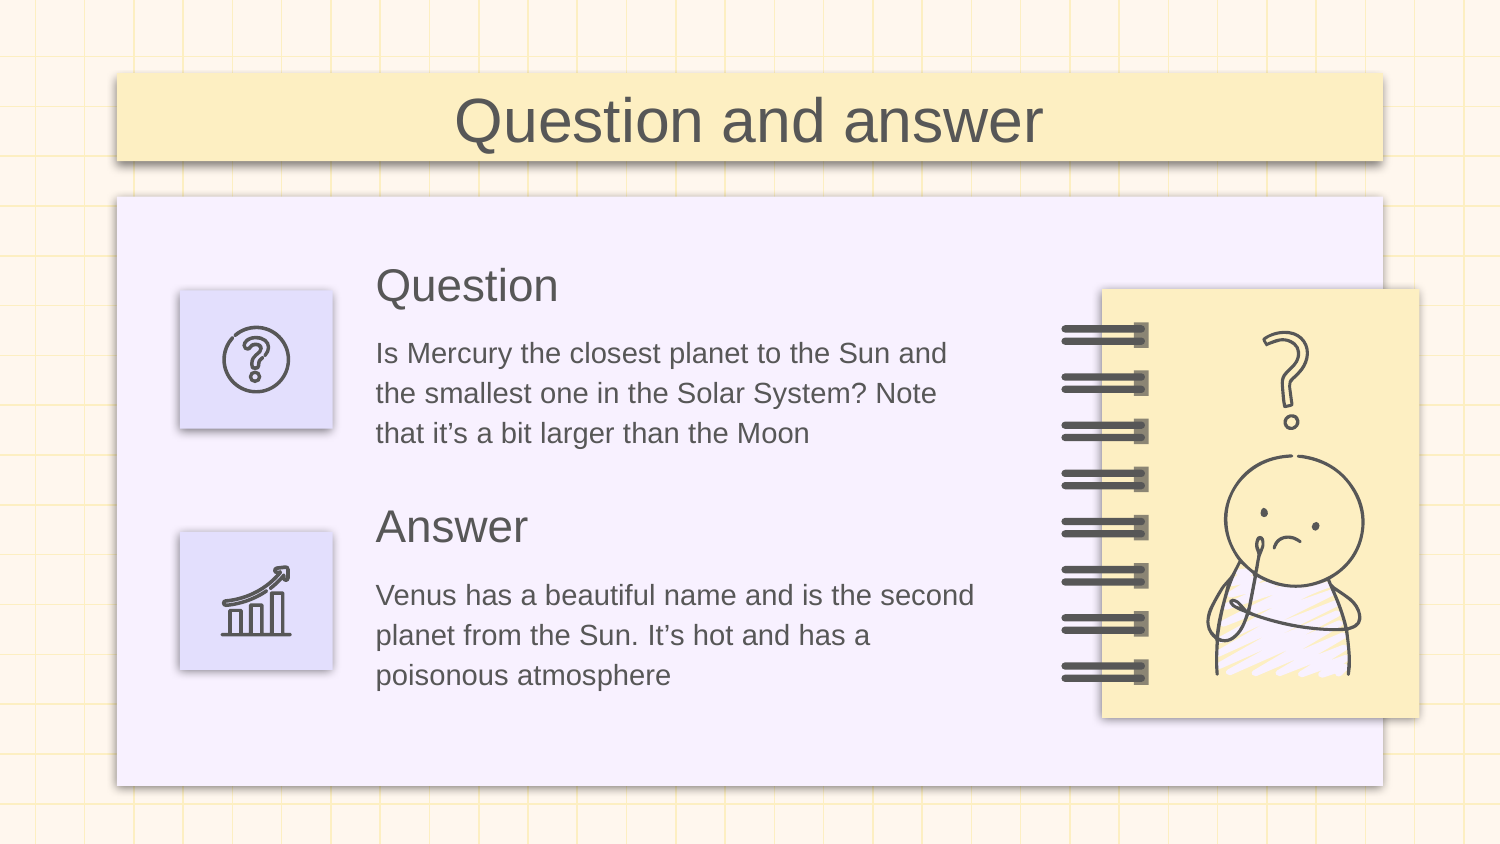

# Question and answer
Question

Is Mercury the closest planet to the Sun and the smallest one in the Solar System? Note that it’s a bit larger than the Moon

Answer

Venus has a beautiful name and is the second planet from the Sun. It’s hot and has a poisonous atmosphere